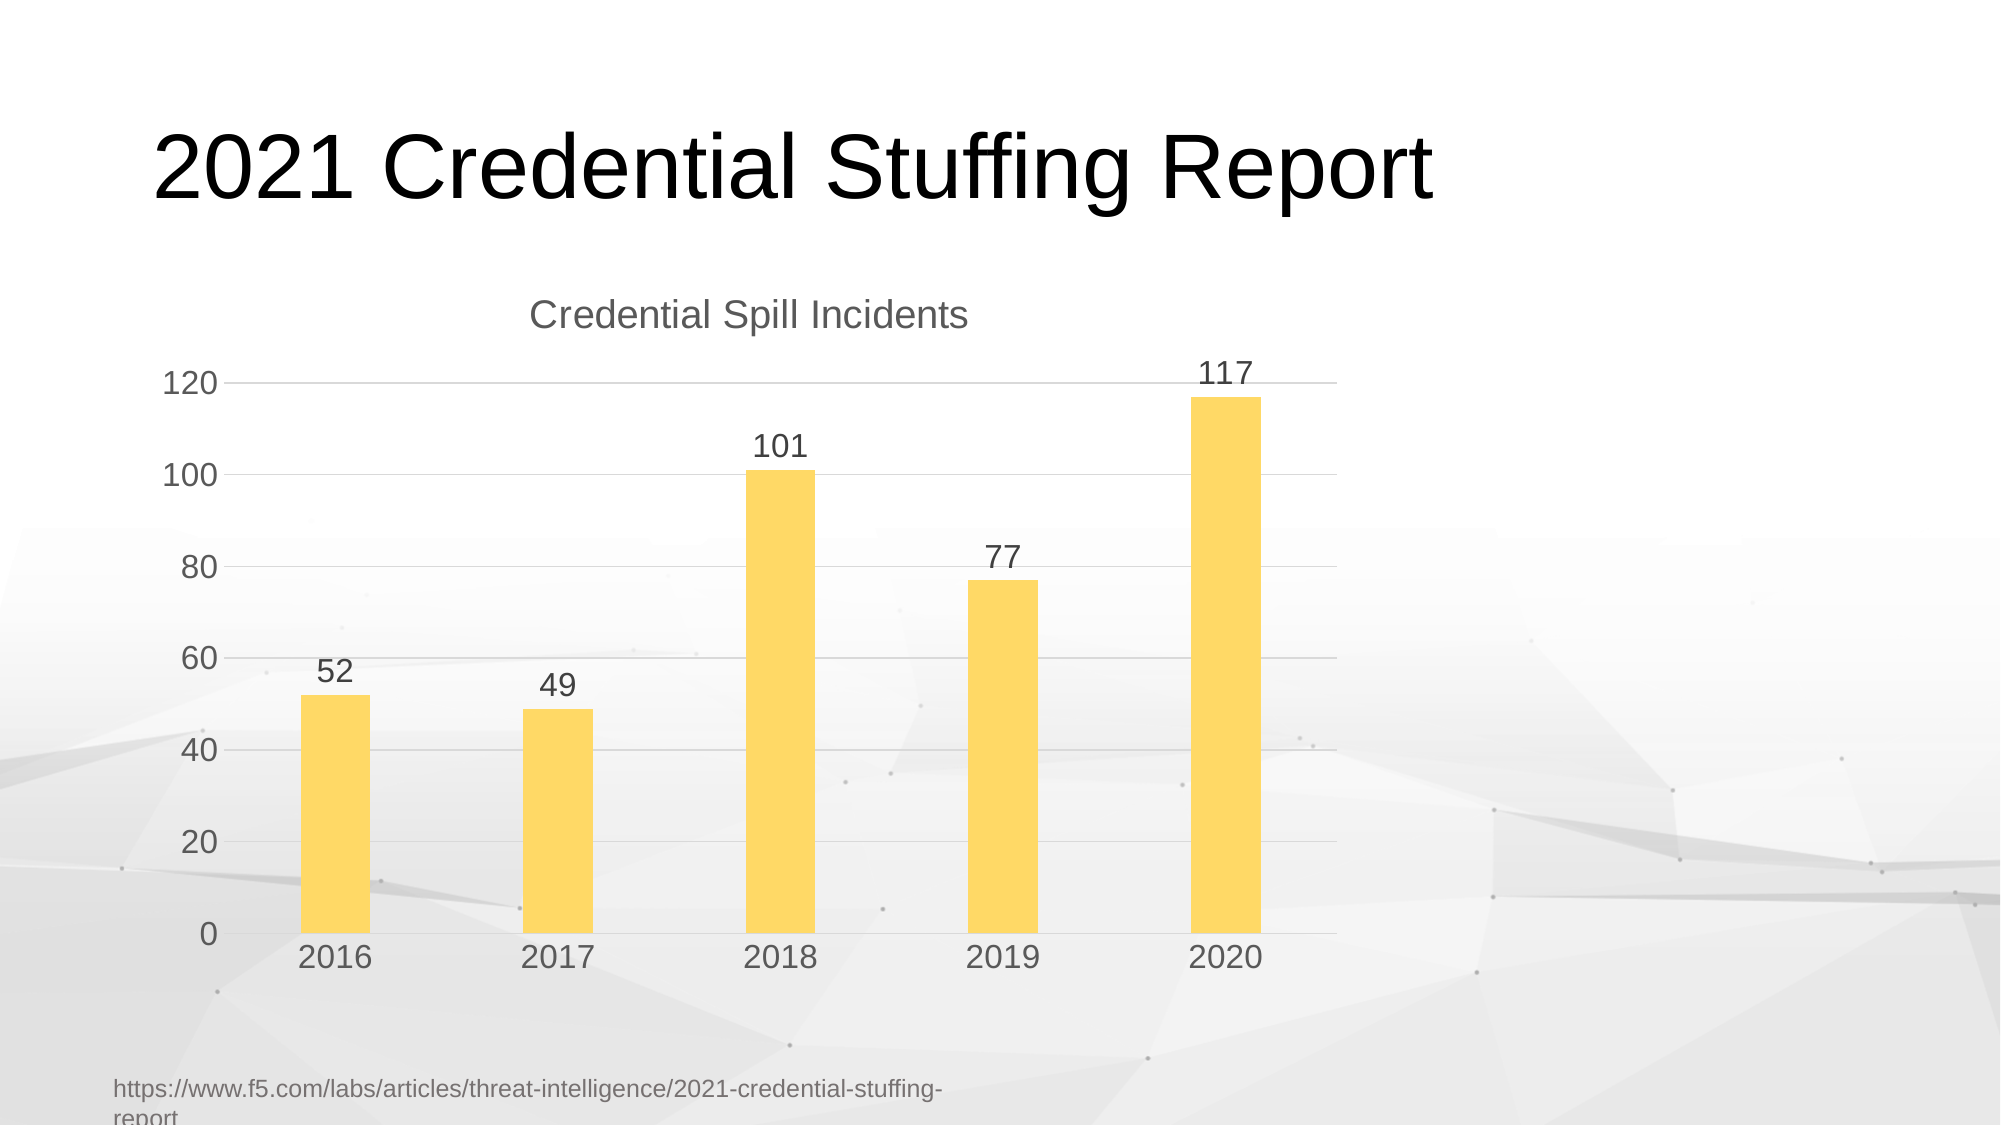

# 2021 Credential Stuffing Report

### Chart: Credential Spill Incidents

| Category |  |
|---|---|
| 2016 | 52.0 |
| 2017 | 49.0 |
| 2018 | 101.0 |
| 2019 | 77.0 |
| 2020 | 117.0 |
https://www.f5.com/labs/articles/threat-intelligence/2021-credential-stuffing-report